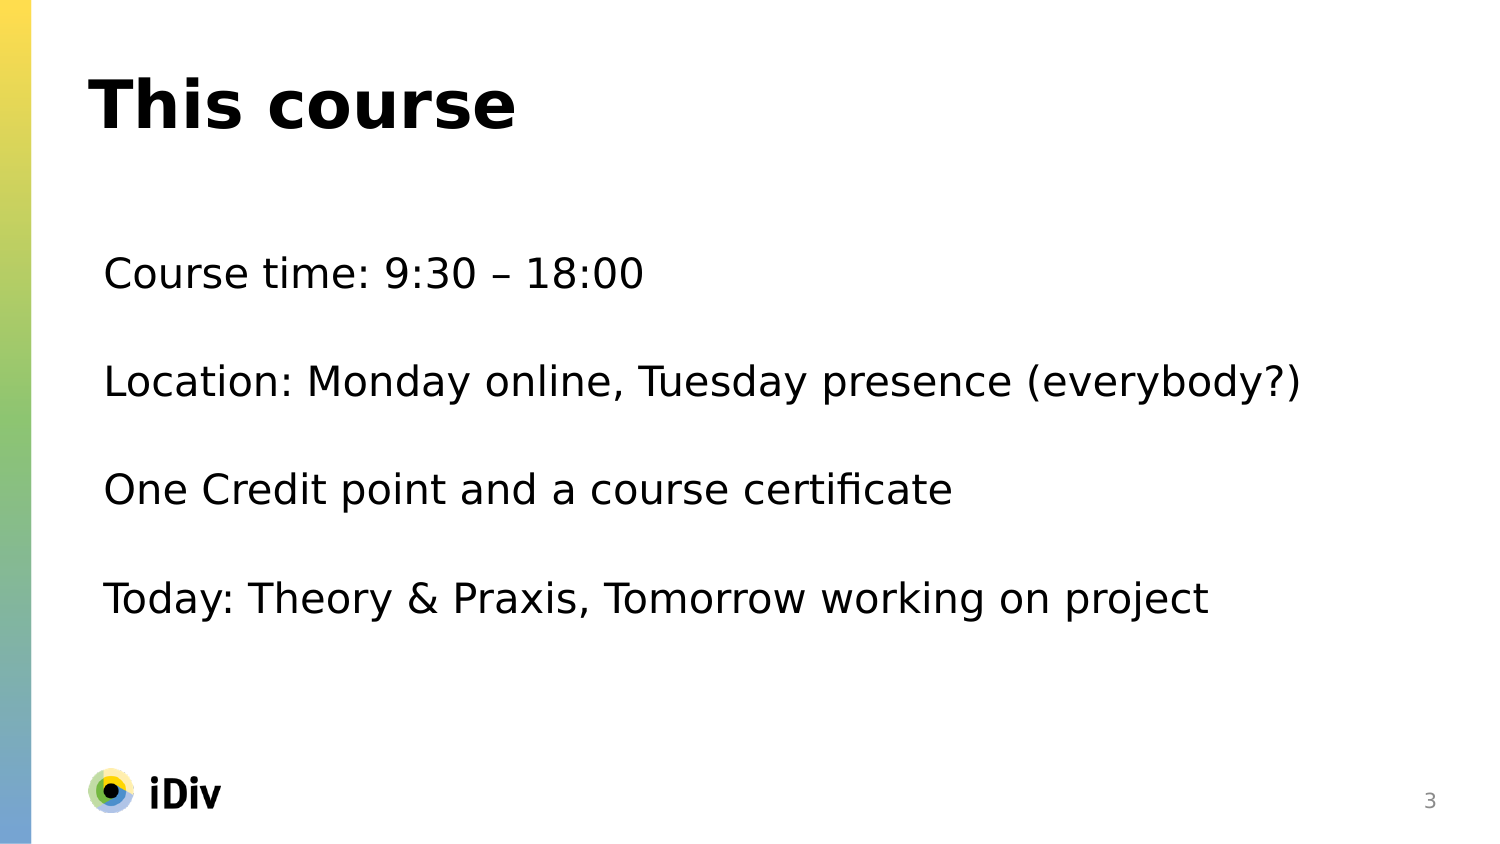

This course
Course time: 9:30 – 18:00
Location: Monday online, Tuesday presence (everybody?)
One Credit point and a course certificate
Today: Theory & Praxis, Tomorrow working on project

3